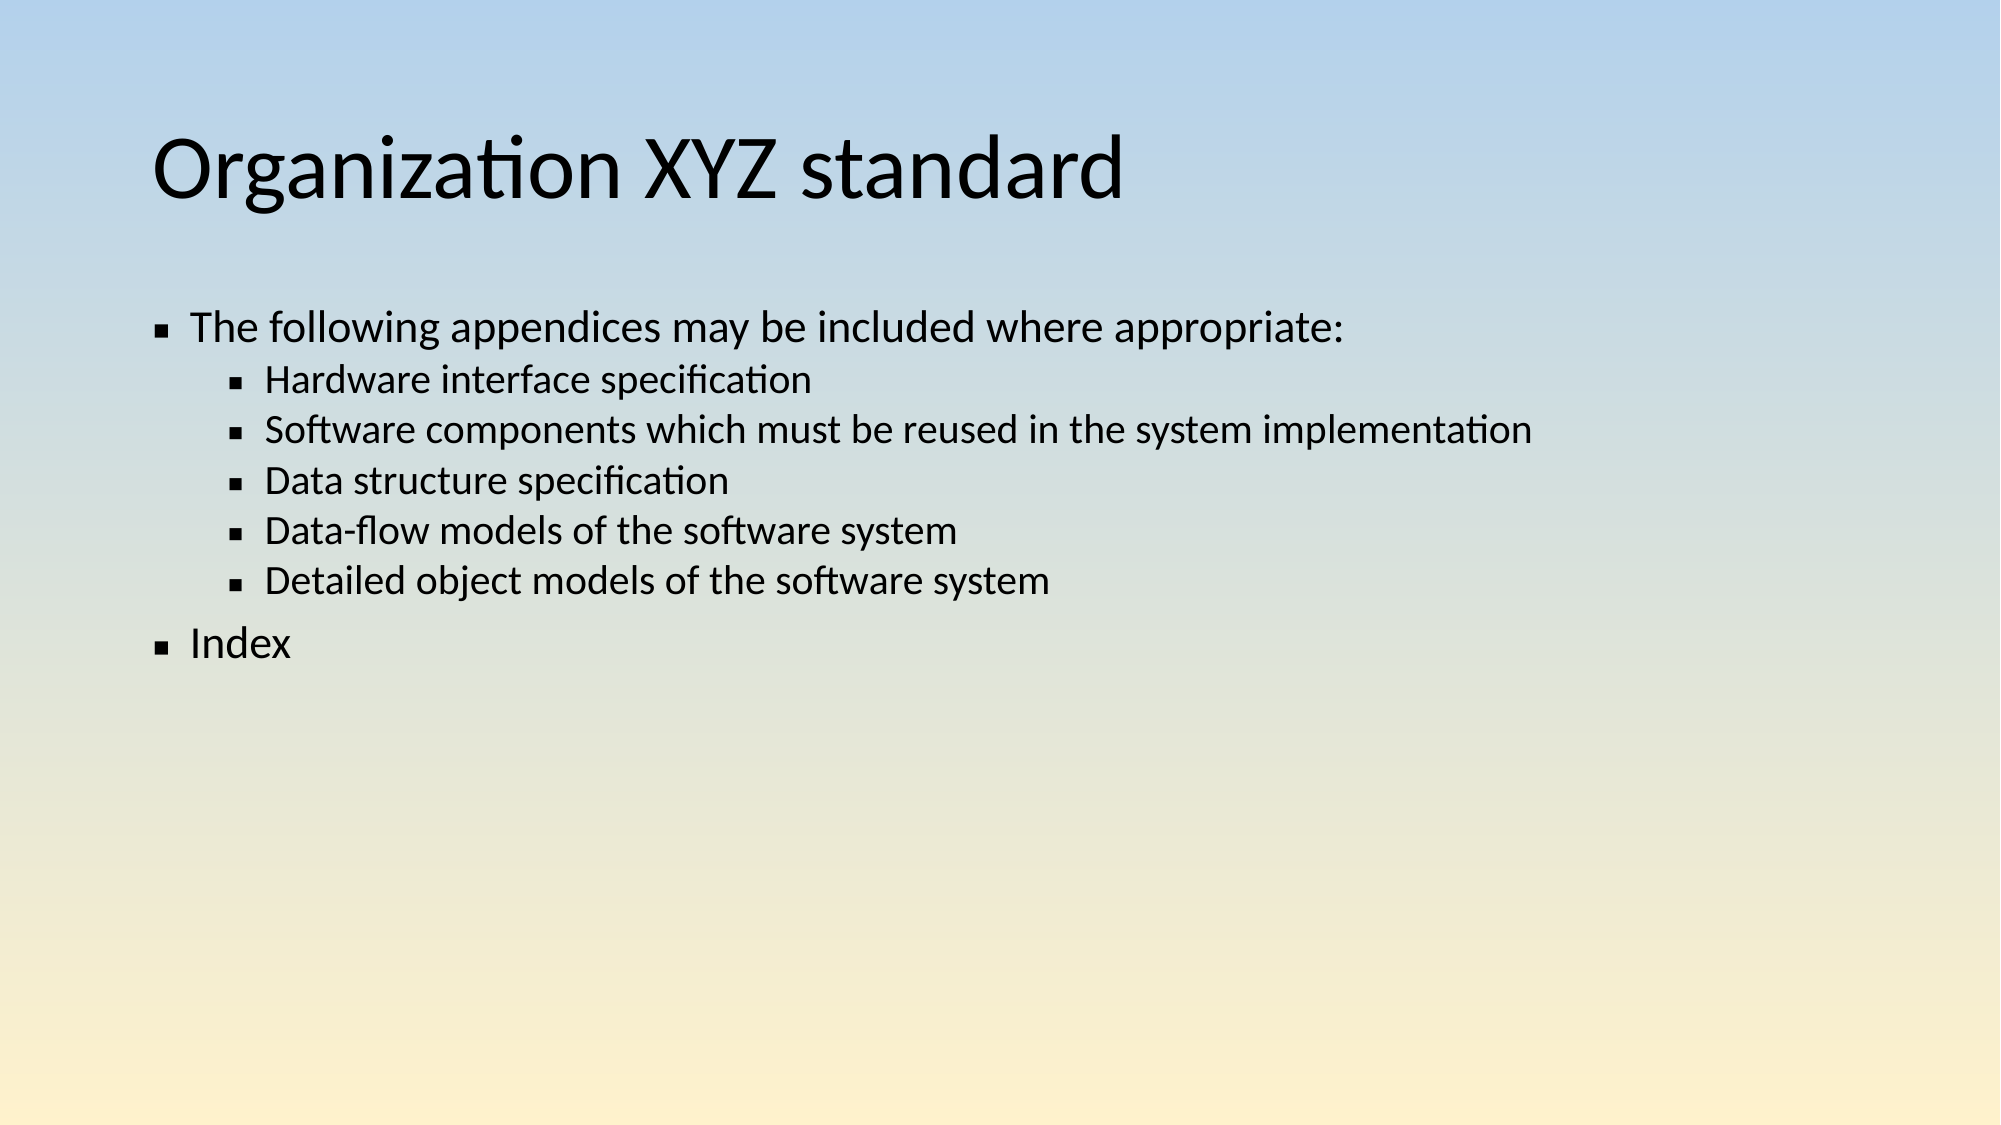

# Organization XYZ standard
The following appendices may be included where appropriate:
Hardware interface specification
Software components which must be reused in the system implementation
Data structure specification
Data-flow models of the software system
Detailed object models of the software system
Index